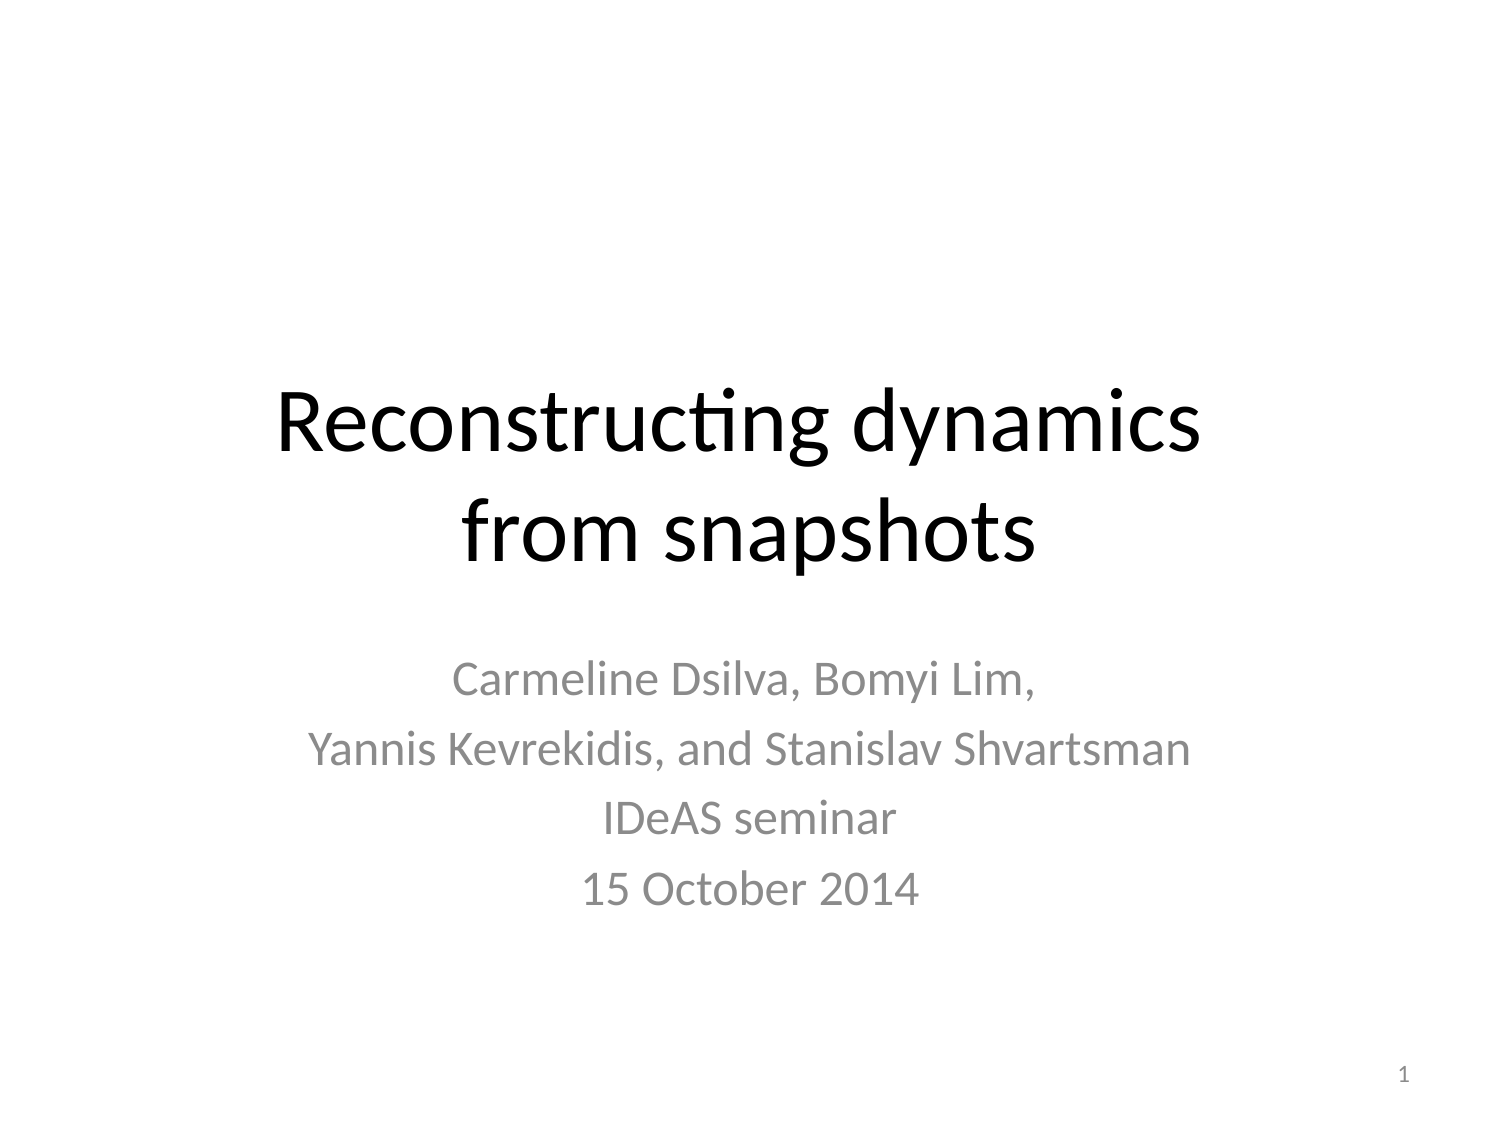

# Reconstructing dynamics from snapshots
Carmeline Dsilva, Bomyi Lim,
Yannis Kevrekidis, and Stanislav Shvartsman
IDeAS seminar
15 October 2014
1